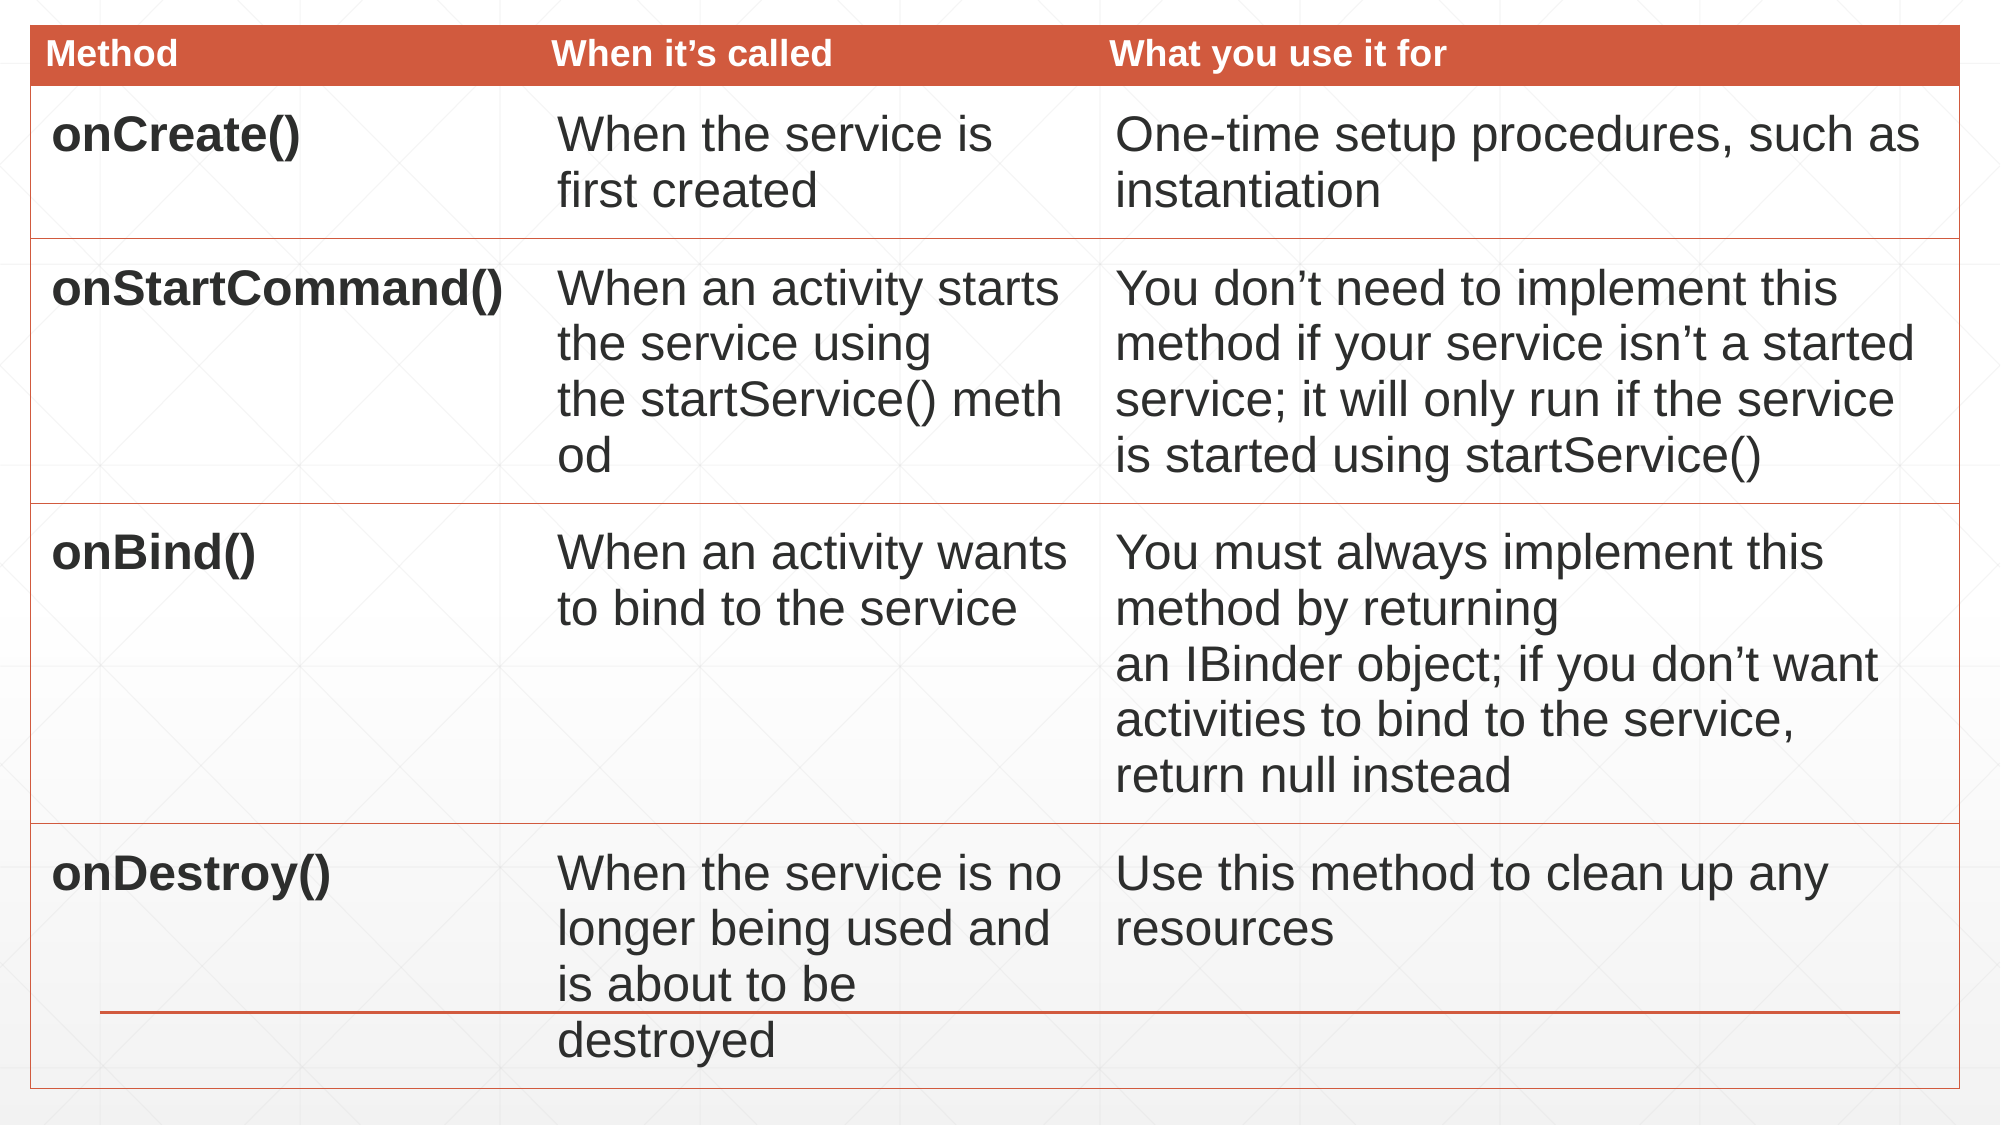

| Method | When it’s called | What you use it for |
| --- | --- | --- |
| onCreate() | When the service is first created | One-time setup procedures, such as instantiation |
| onStartCommand() | When an activity starts the service using the startService() method | You don’t need to implement this method if your service isn’t a started service; it will only run if the service is started using startService() |
| onBind() | When an activity wants to bind to the service | You must always implement this method by returning an IBinder object; if you don’t want activities to bind to the service, return null instead |
| onDestroy() | When the service is no longer being used and is about to be destroyed | Use this method to clean up any resources |